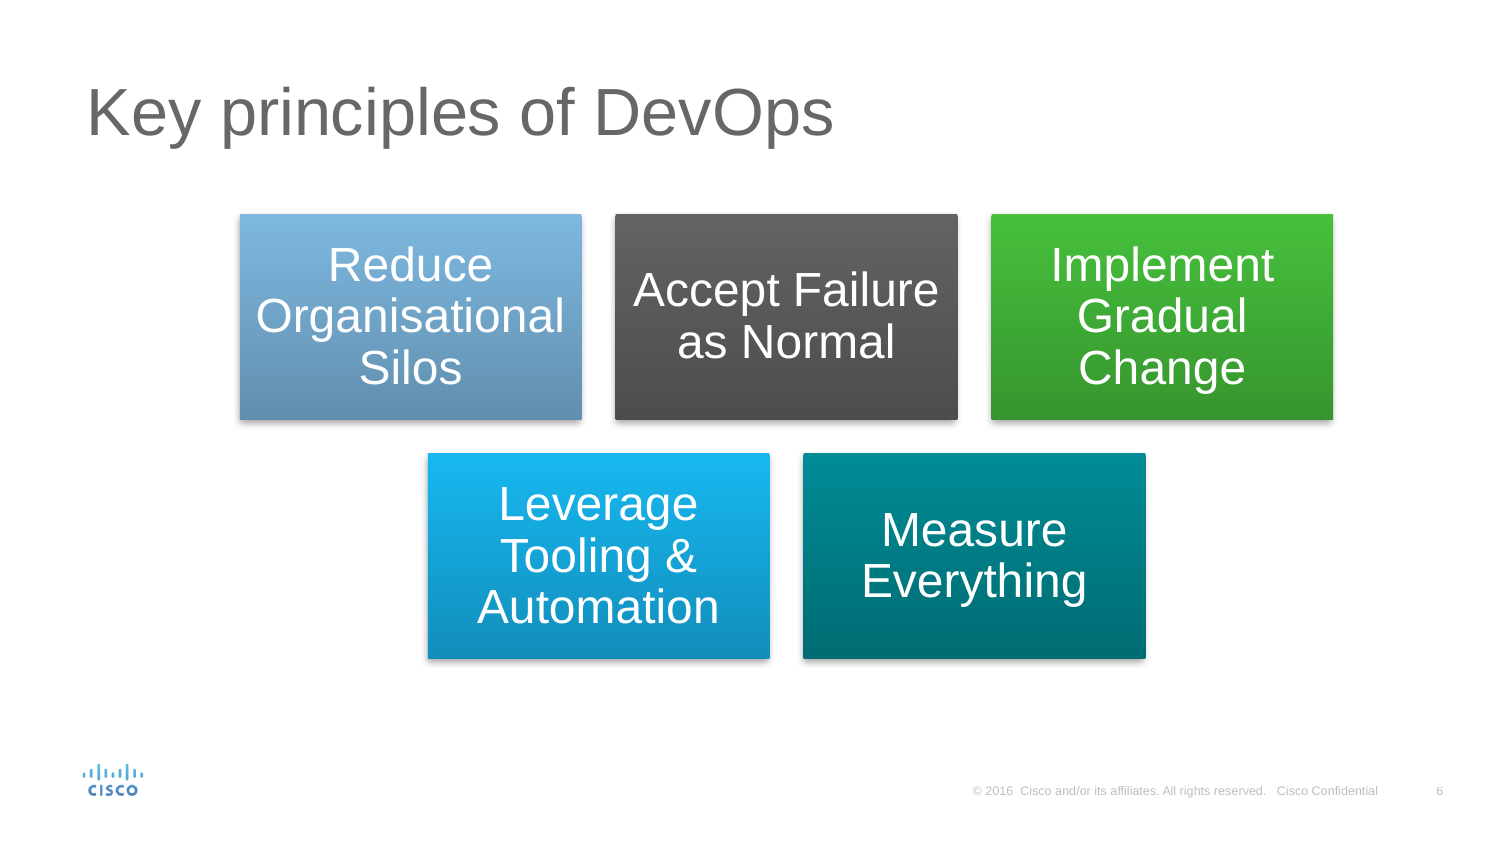

# Key principles of DevOps
Reduce Organisational Silos
Accept Failure as Normal
Implement Gradual Change
Leverage Tooling & Automation
Measure Everything